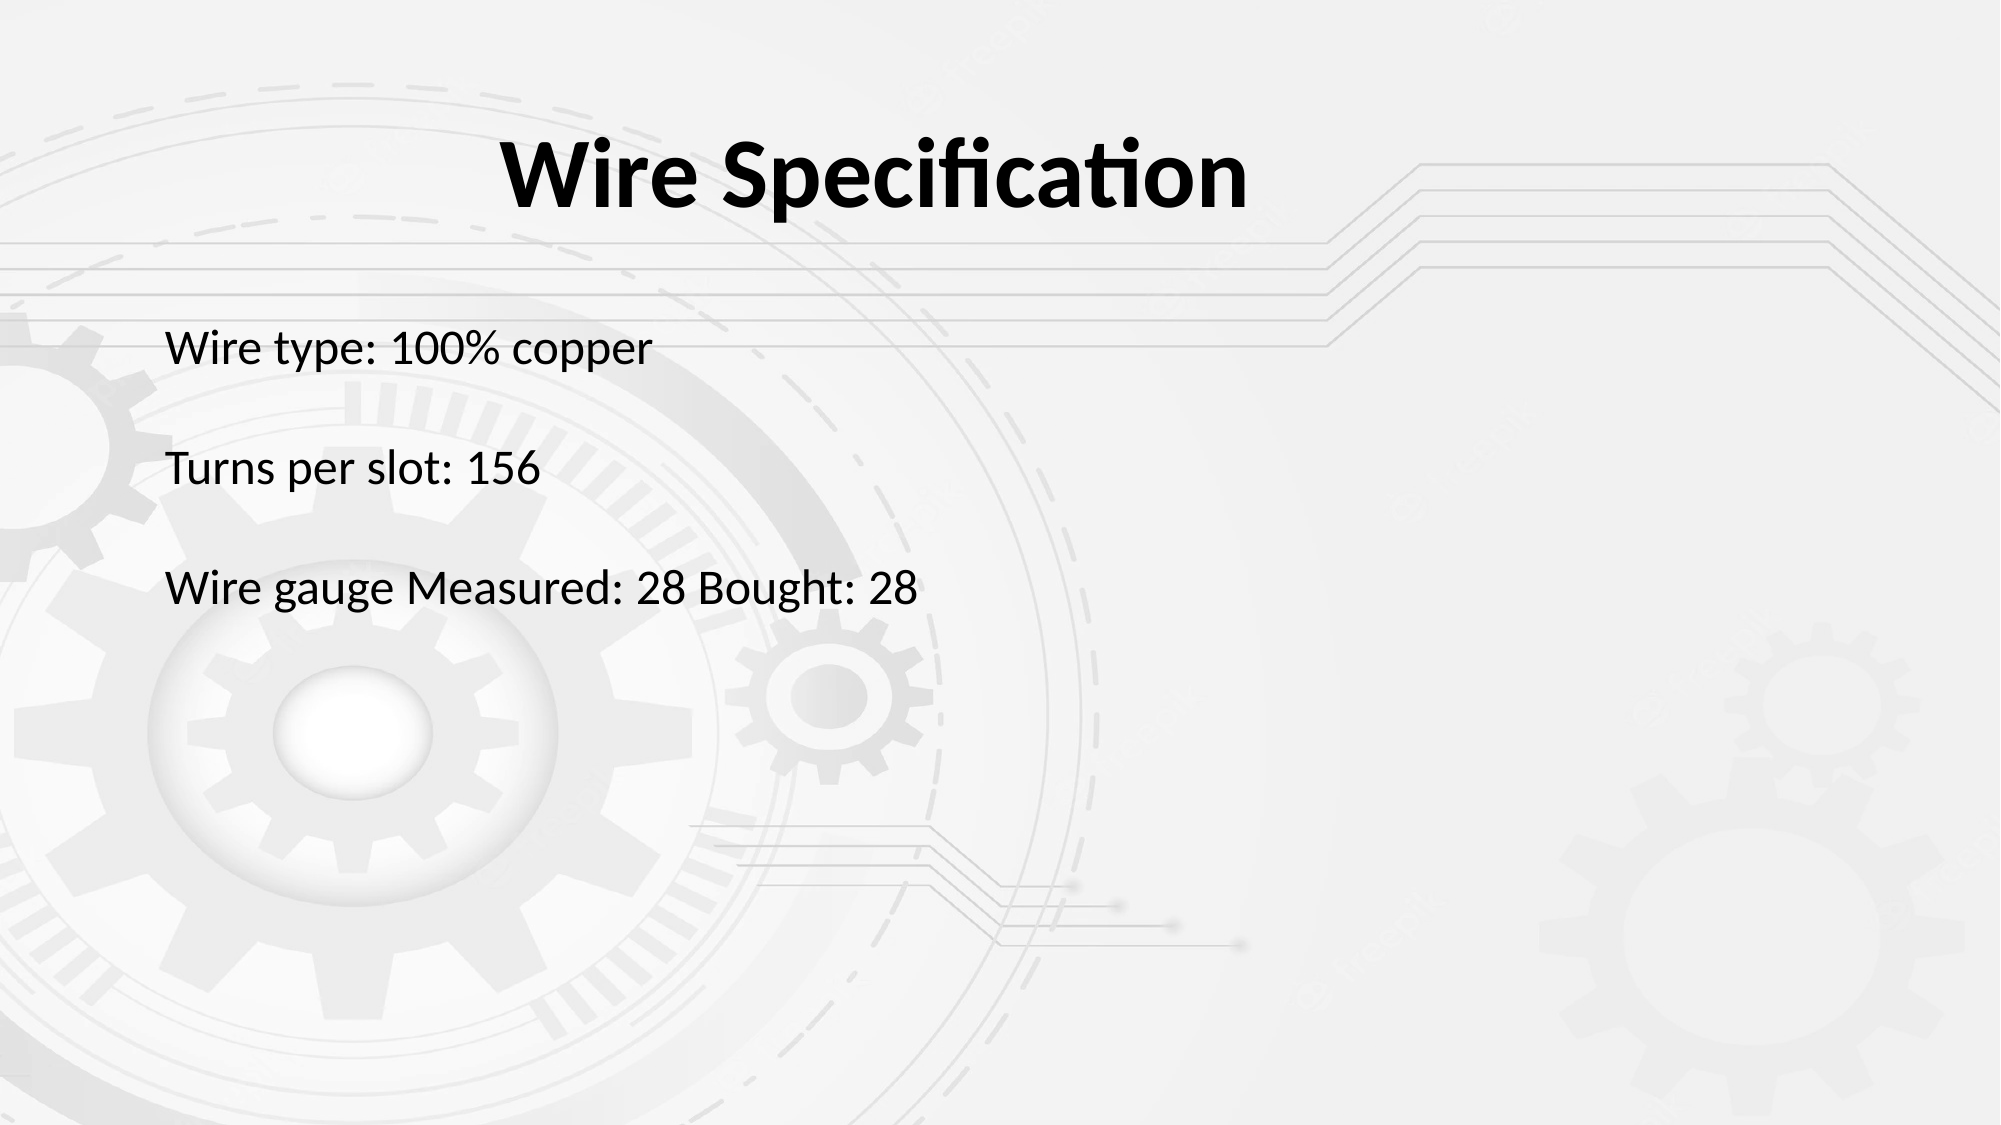

Wire Specification
Wire type: 100% copper

Turns per slot: 156

Wire gauge Measured: 28 Bought: 28